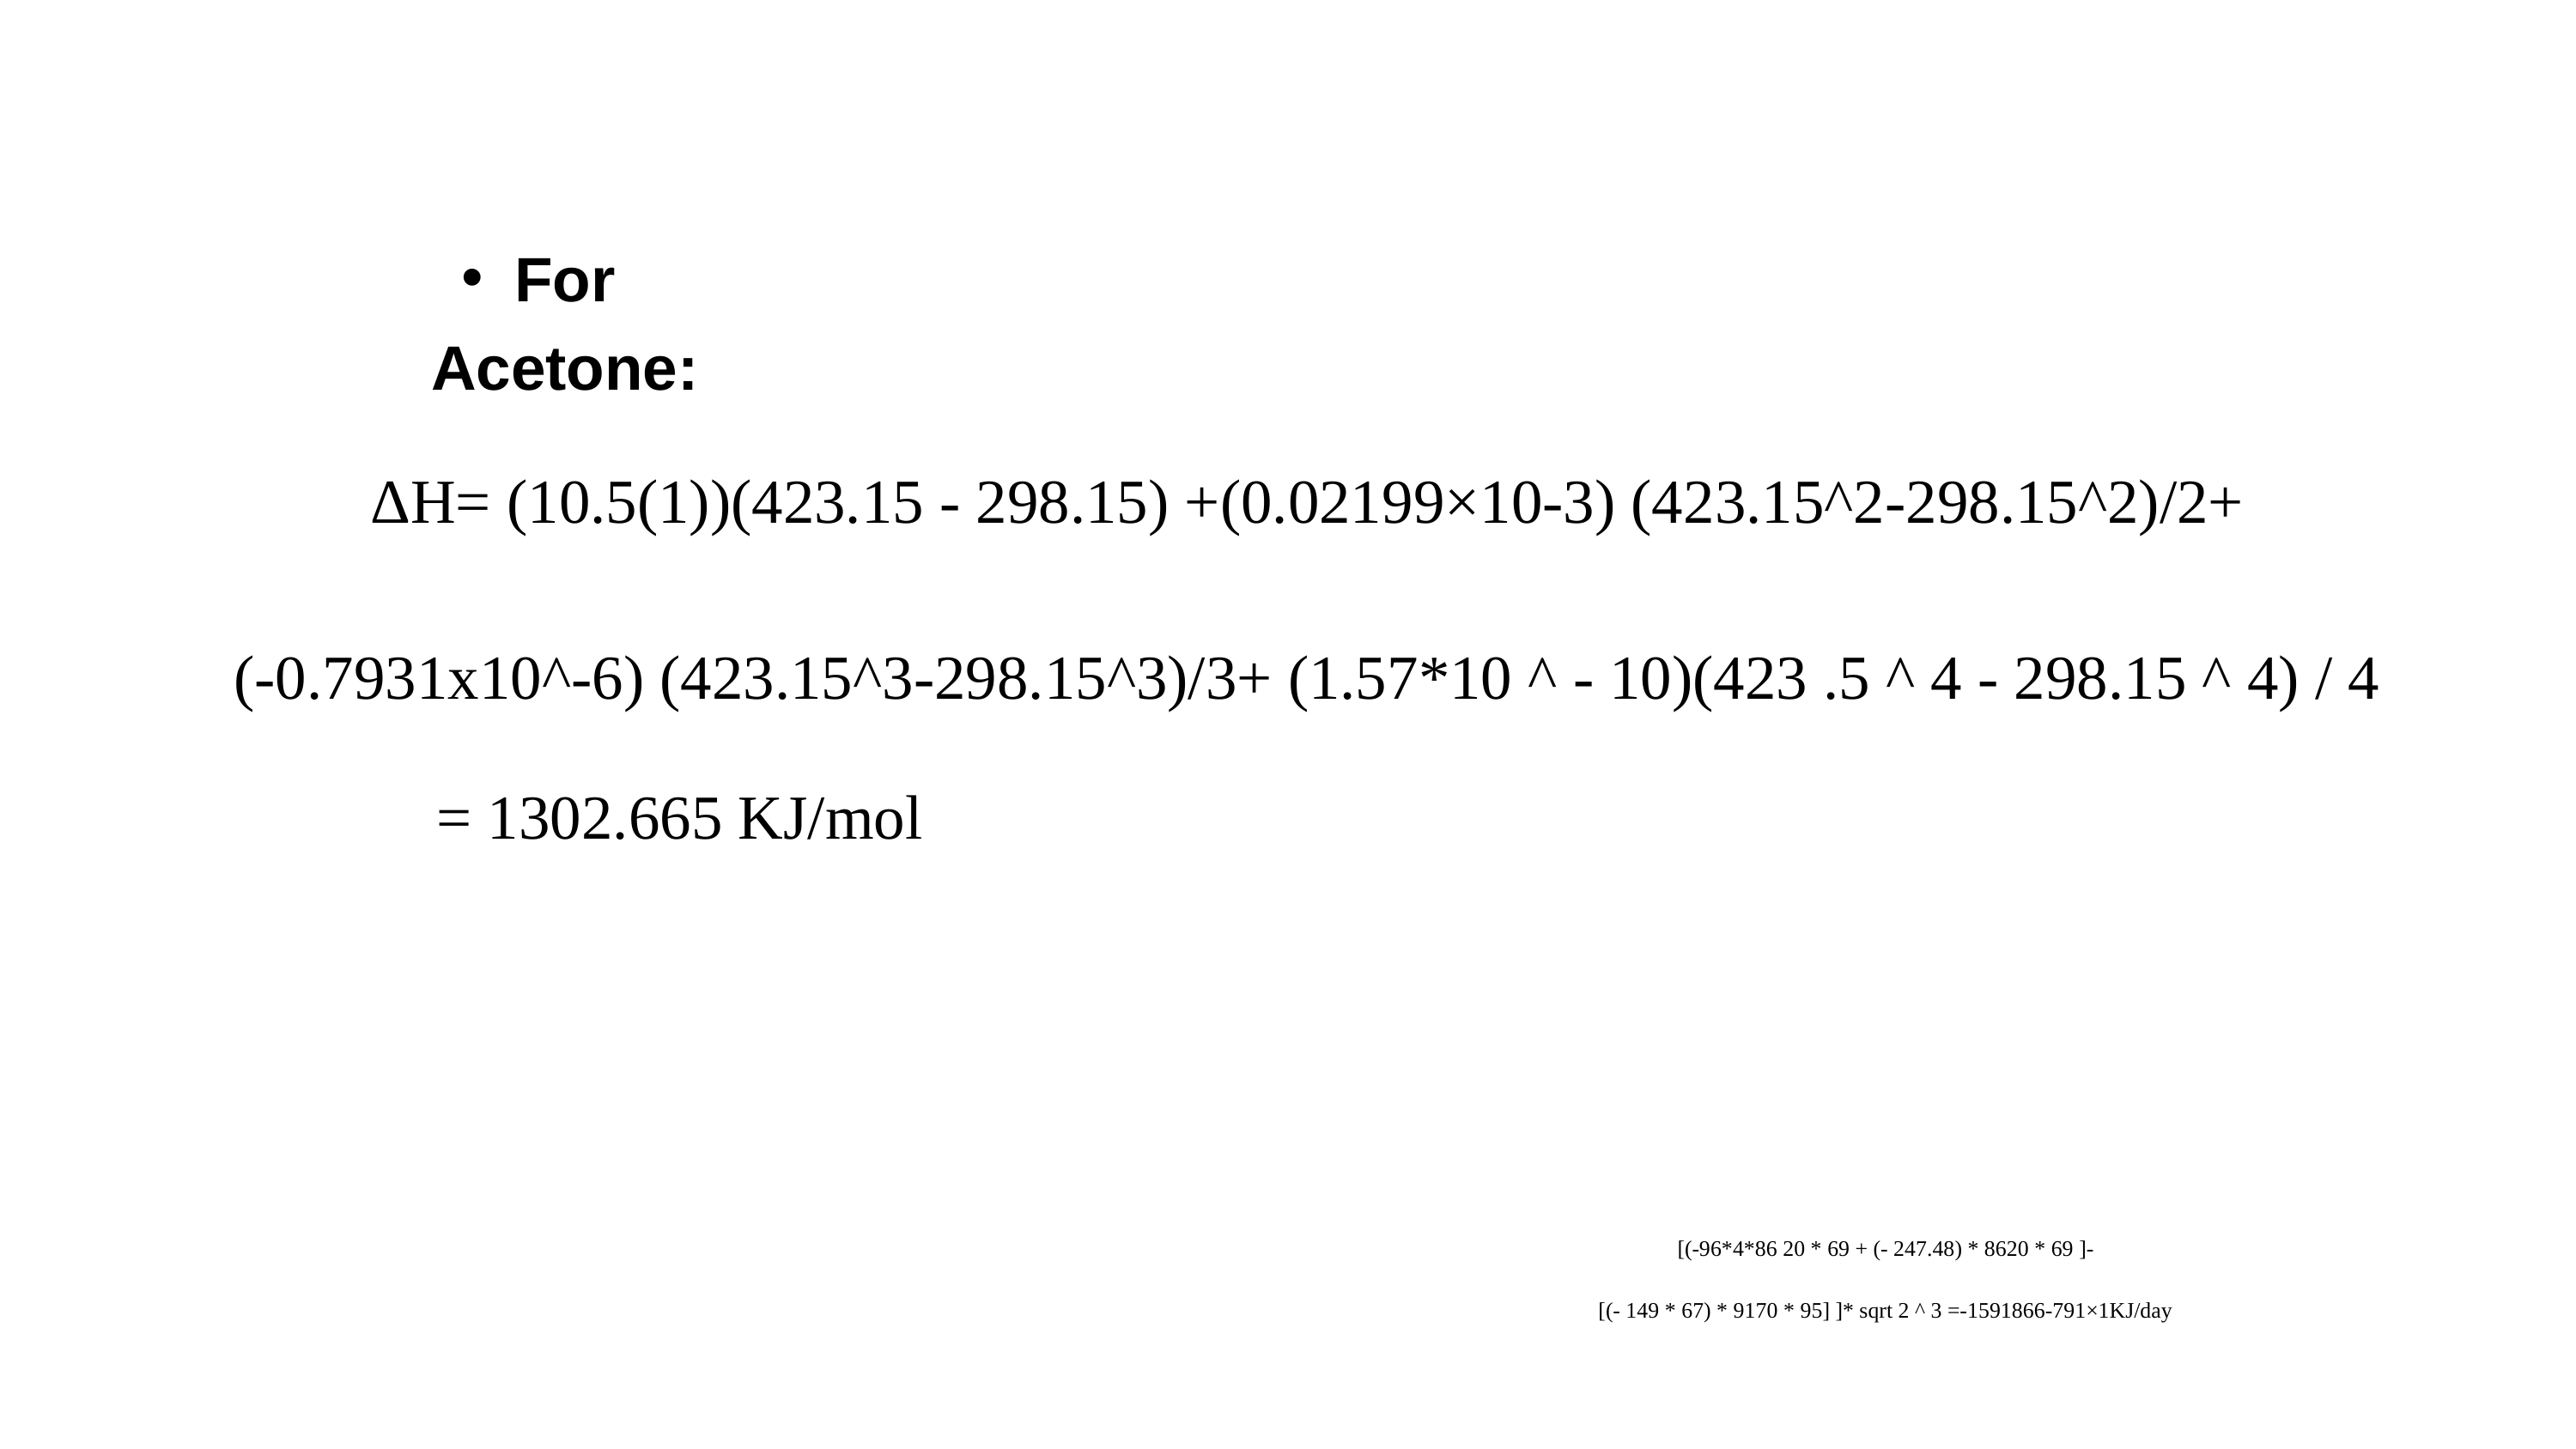

For Acetone:
ΔH= (10.5(1))(423.15 - 298.15) +(0.02199×10-3) (423.15^2-298.15^2)/2+

(-0.7931x10^-6) (423.15^3-298.15^3)/3+ (1.57*10 ^ - 10)(423 .5 ^ 4 - 298.15 ^ 4) / 4

= 1302.665 KJ/mol

[(-96*4*86 20 * 69 + (- 247.48) * 8620 * 69 ]-

[(- 149 * 67) * 9170 * 95] ]* sqrt 2 ^ 3 =-1591866-791×1KJ/day